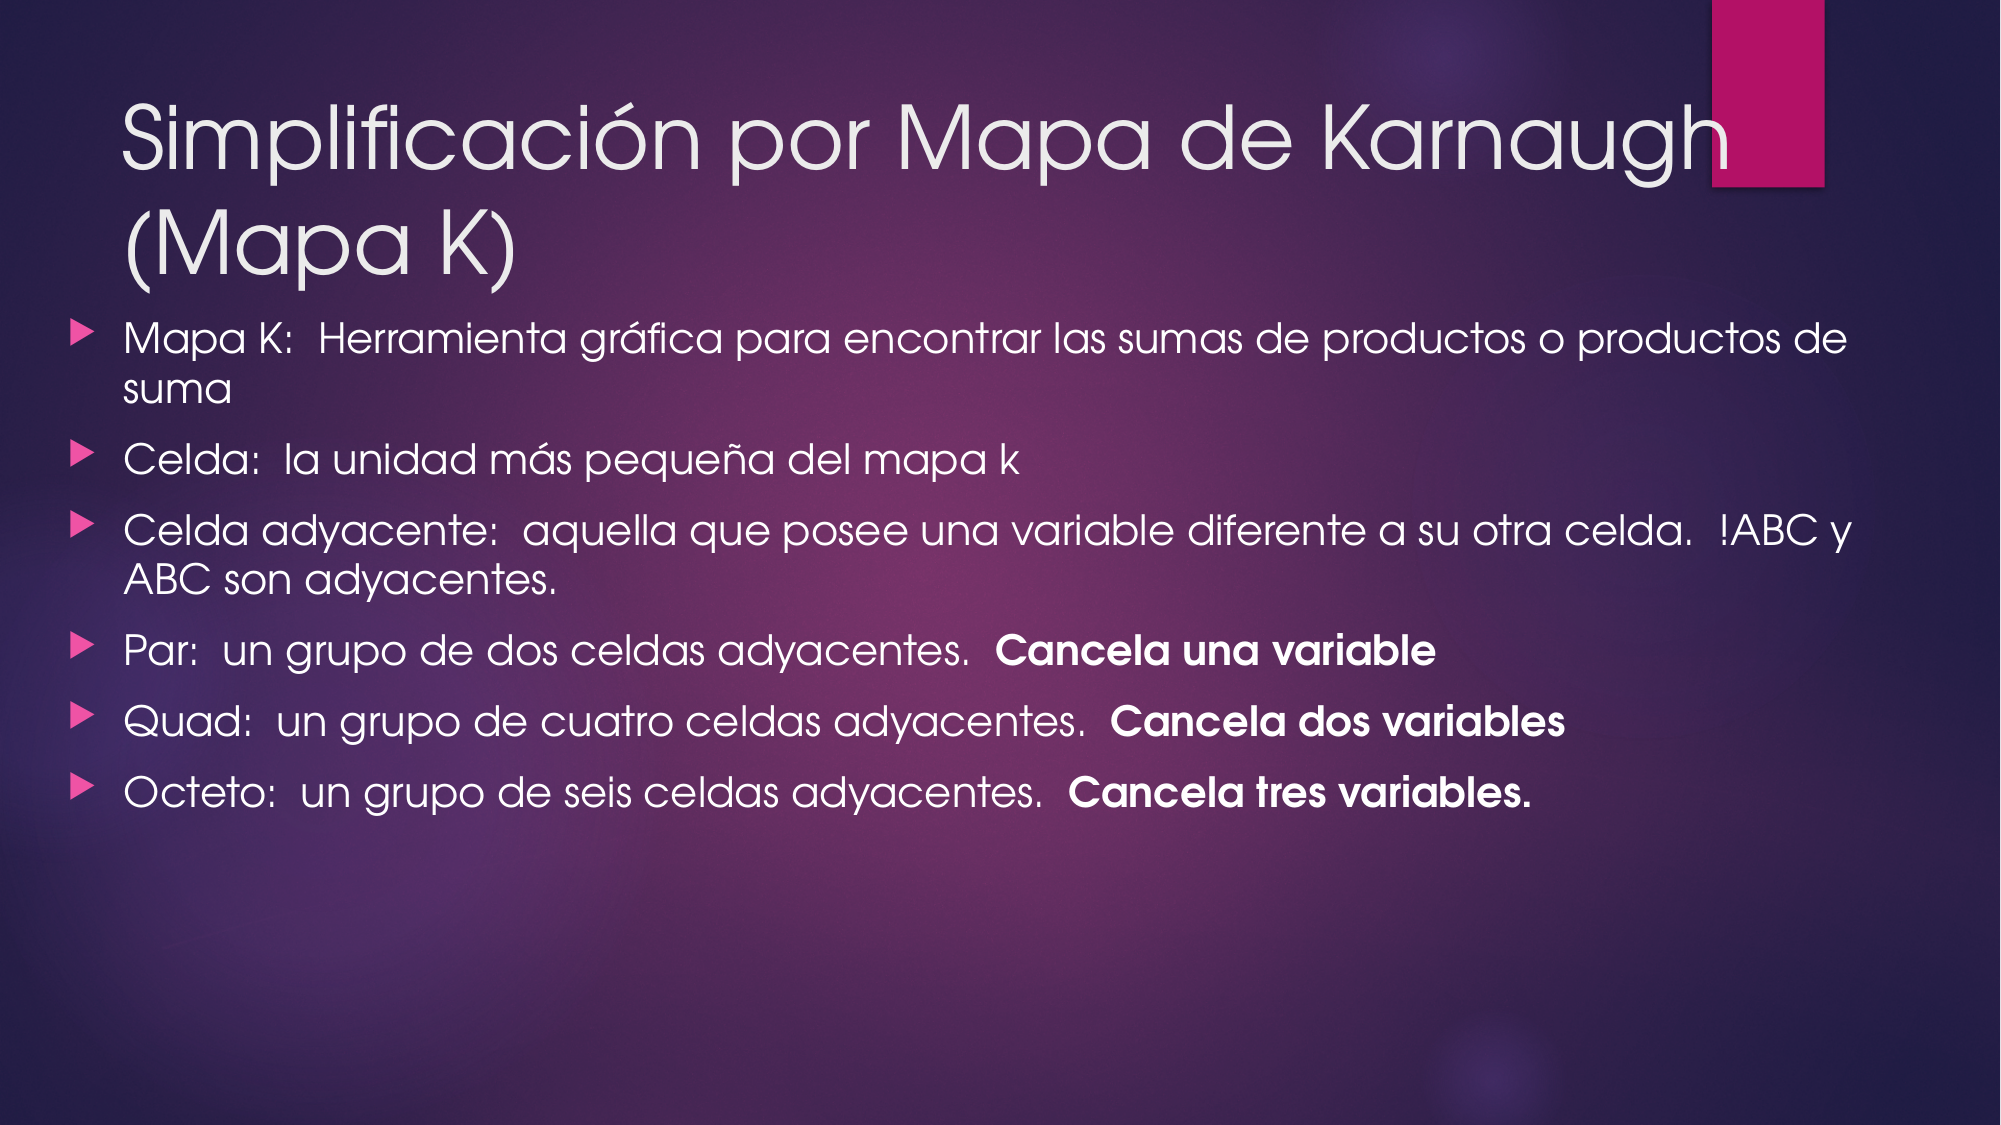

# Simplificación por Mapa de Karnaugh (Mapa K)
Mapa K:  Herramienta gráfica para encontrar las sumas de productos o productos de suma
Celda:  la unidad más pequeña del mapa k
Celda adyacente:  aquella que posee una variable diferente a su otra celda.  !ABC y ABC son adyacentes.
Par:  un grupo de dos celdas adyacentes.  Cancela una variable
Quad:  un grupo de cuatro celdas adyacentes.  Cancela dos variables
Octeto:  un grupo de seis celdas adyacentes.  Cancela tres variables.